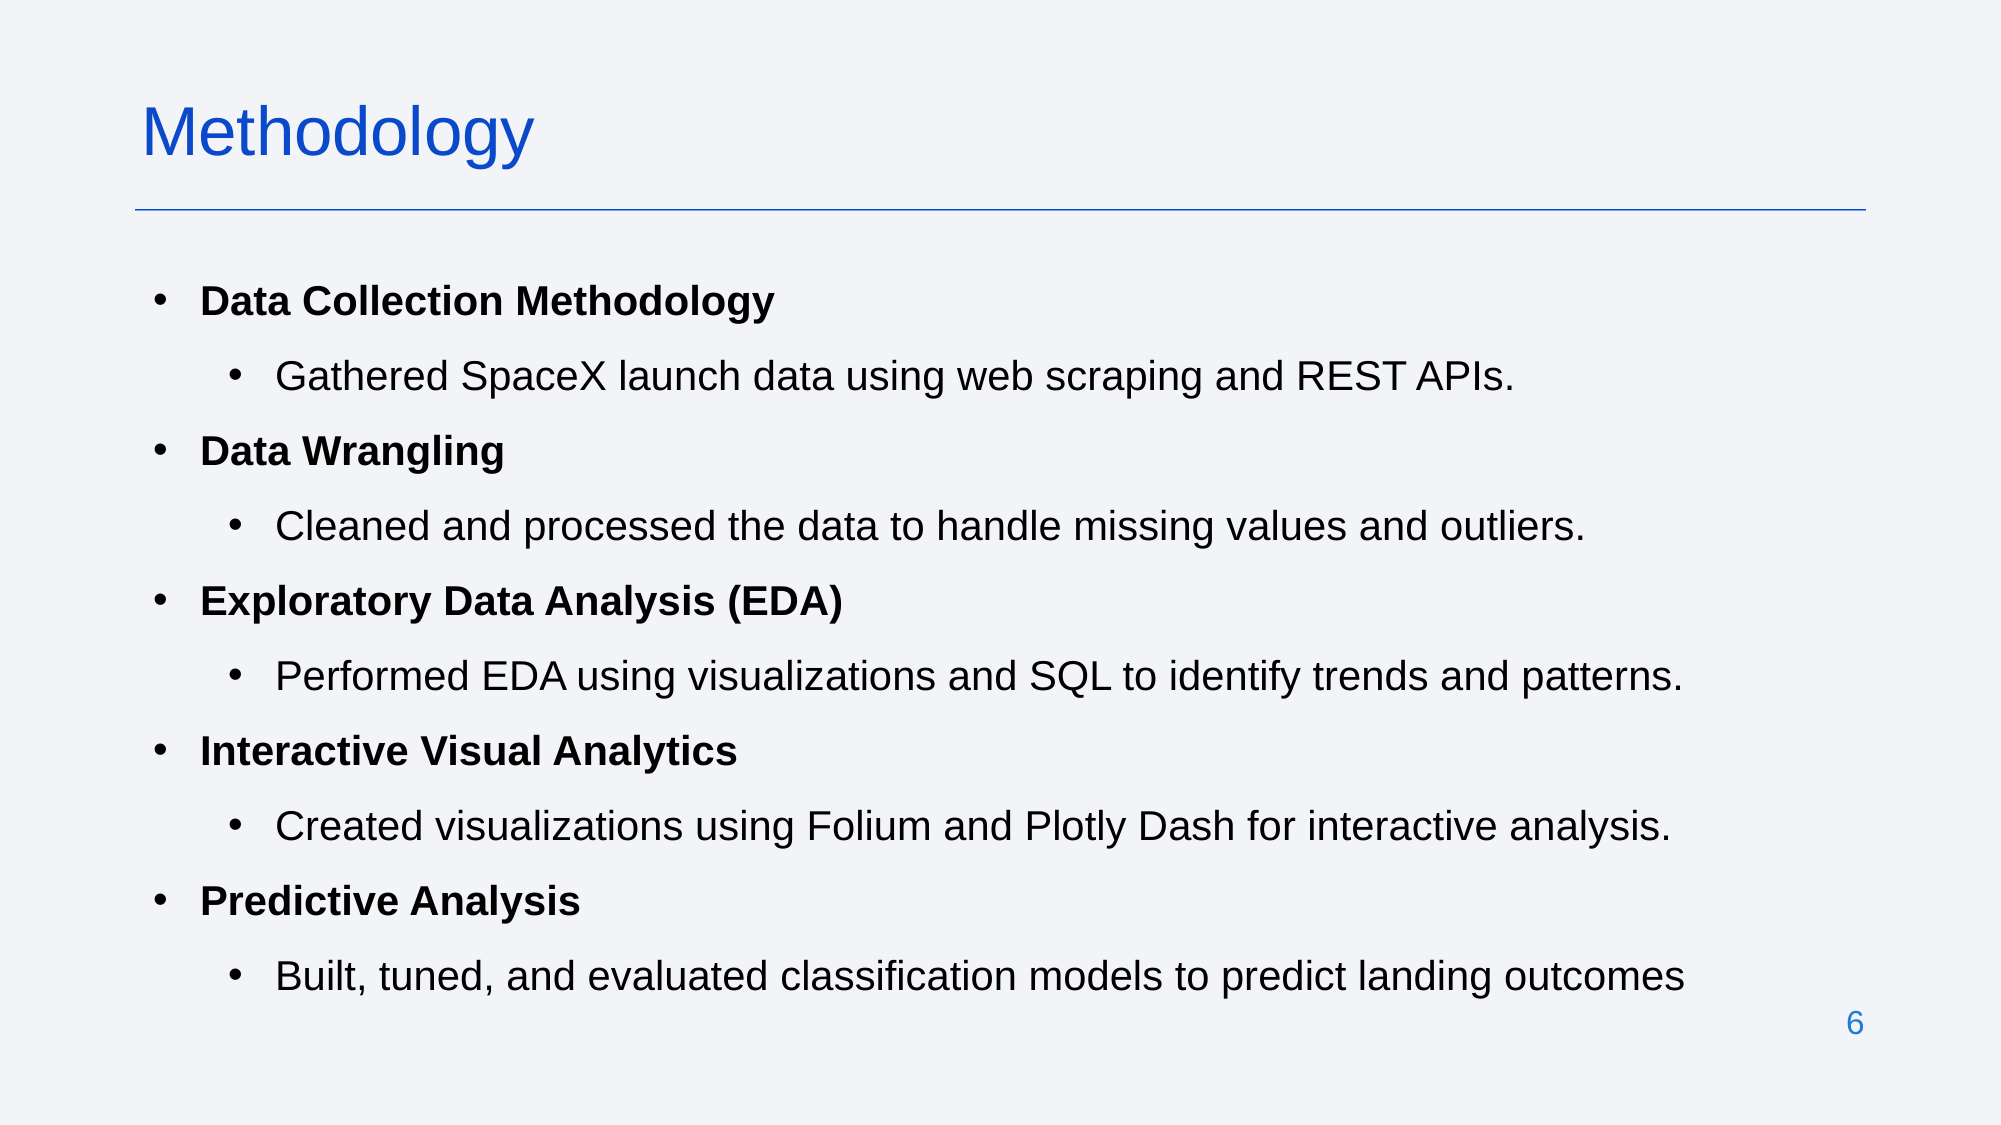

Methodology
Data Collection Methodology
Gathered SpaceX launch data using web scraping and REST APIs.
Data Wrangling
Cleaned and processed the data to handle missing values and outliers.
Exploratory Data Analysis (EDA)
Performed EDA using visualizations and SQL to identify trends and patterns.
Interactive Visual Analytics
Created visualizations using Folium and Plotly Dash for interactive analysis.
Predictive Analysis
Built, tuned, and evaluated classification models to predict landing outcomes

6